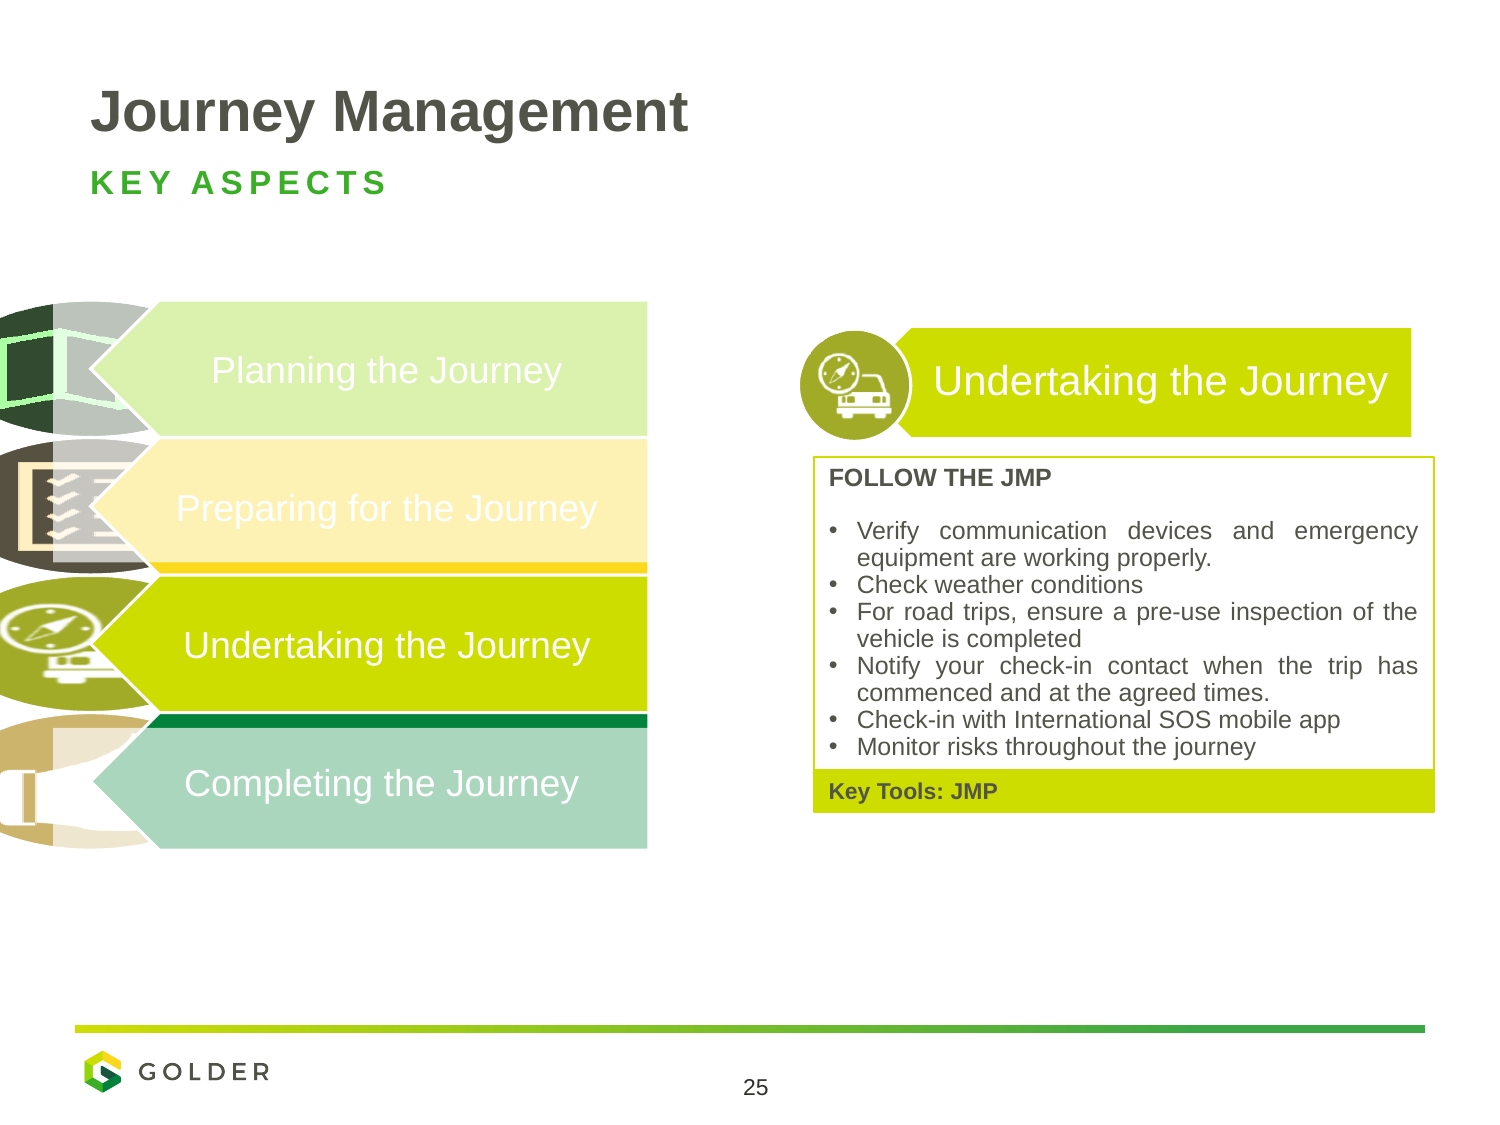

# Journey Management
Key aspects

Planning the Journey
Preparing for the Journey
Undertaking the Journey
Completing the Journey

Undertaking the Journey

FOLLOW THE JMP

Verify communication devices and emergency equipment are working properly.
Check weather conditions
For road trips, ensure a pre-use inspection of the vehicle is completed
Notify your check-in contact when the trip has commenced and at the agreed times.
Check-in with International SOS mobile app
Monitor risks throughout the journey

Key Tools: JMP
25